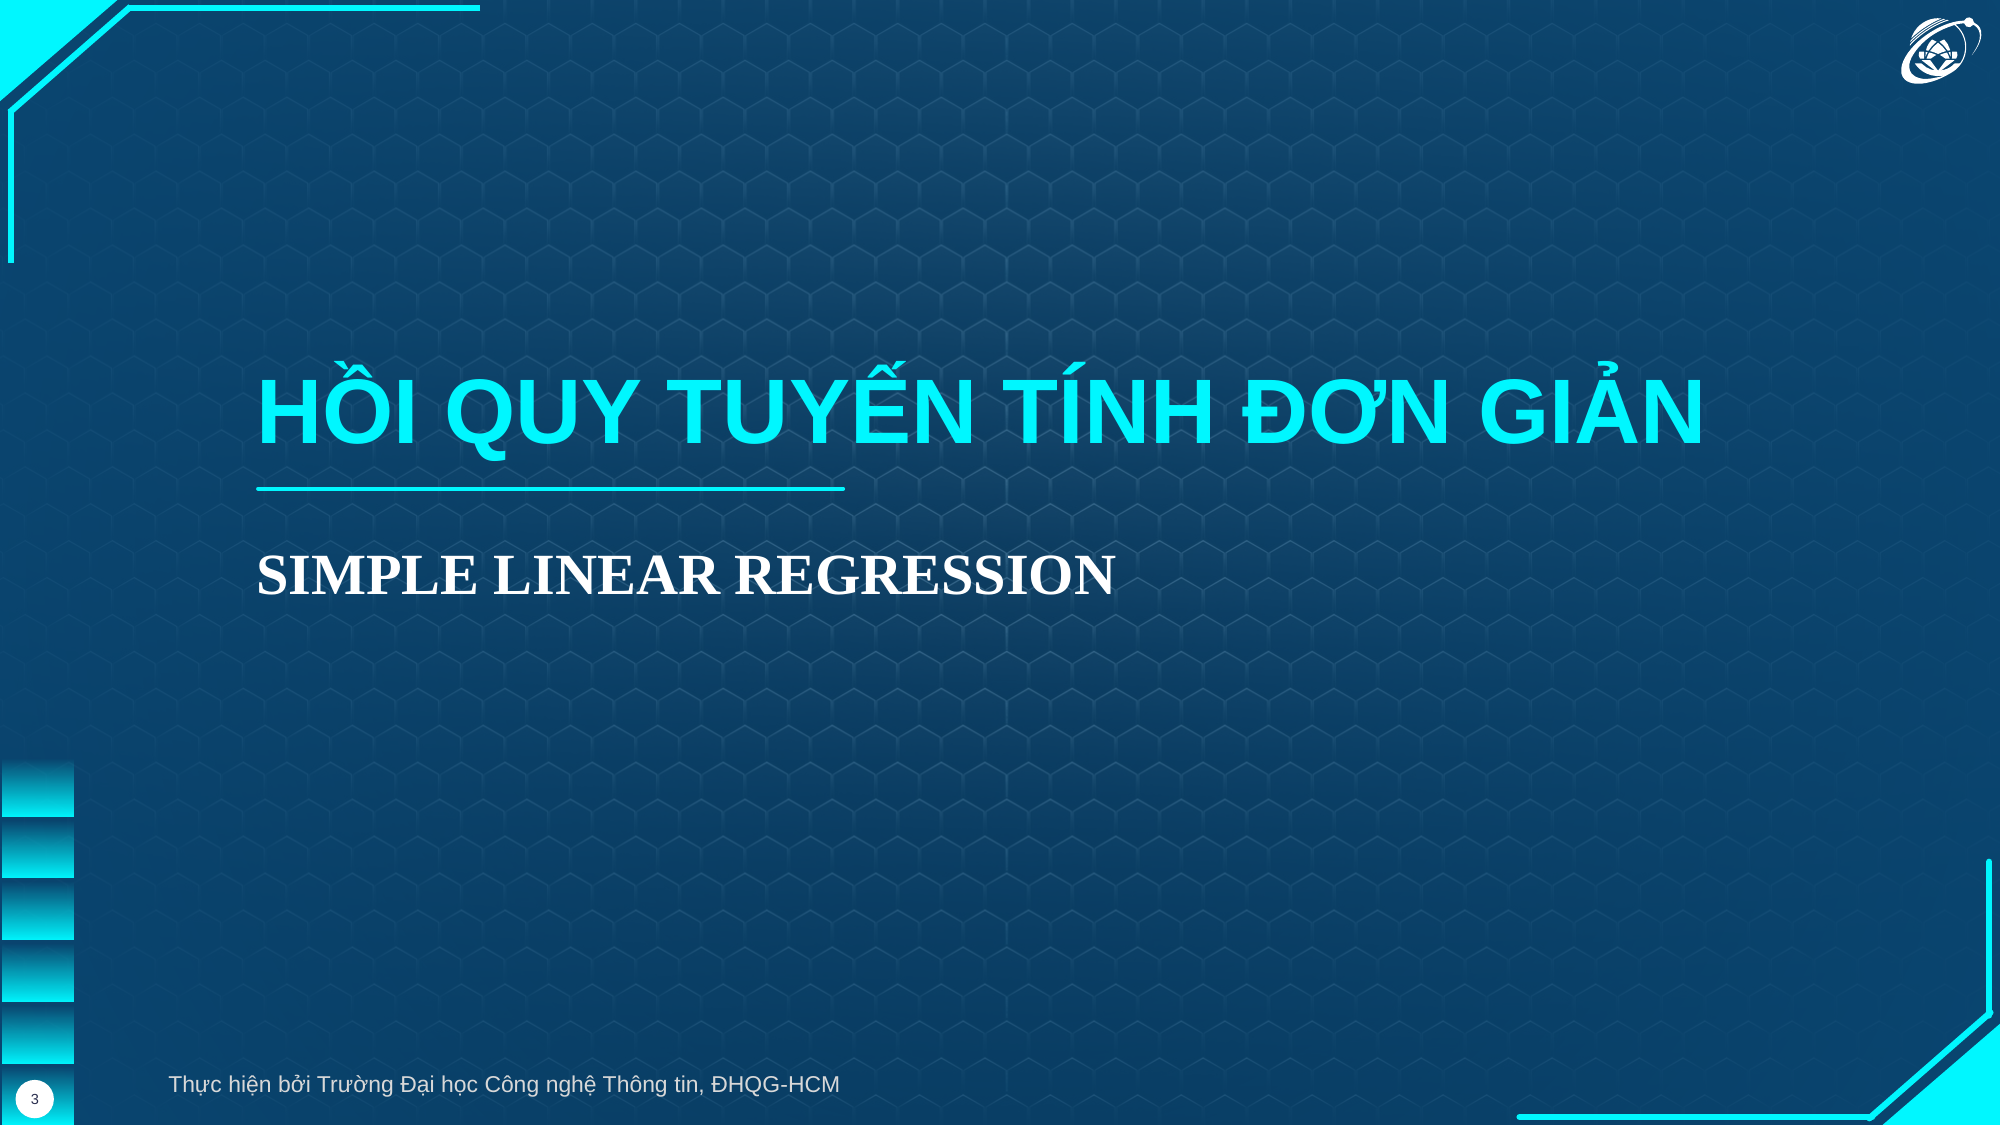

HỒI QUY TUYẾN TÍNH ĐƠN GIẢN
SIMPLE LINEAR REGRESSION

Thực hiện bởi Trường Đại học Công nghệ Thông tin, ĐHQG-HCM
3